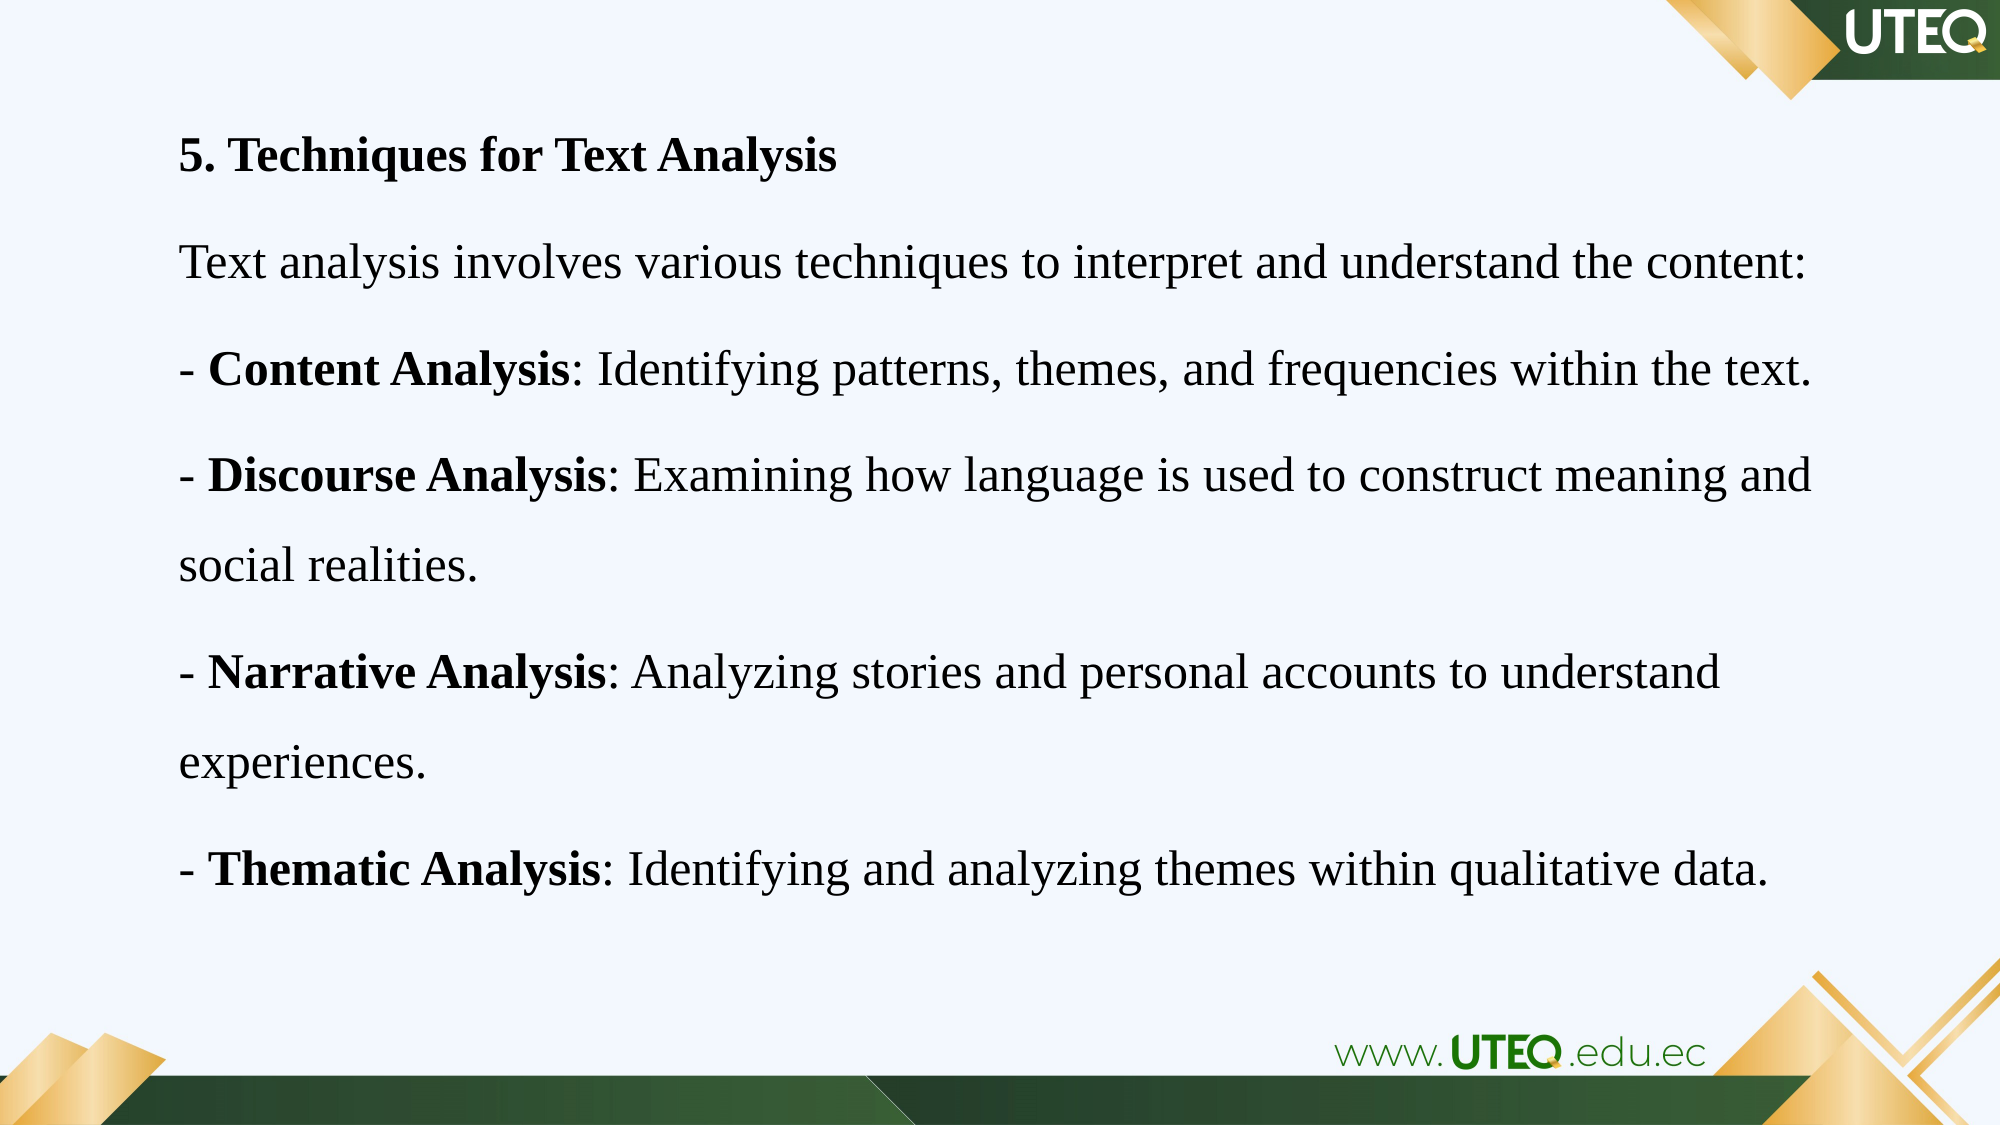

5. Techniques for Text Analysis
Text analysis involves various techniques to interpret and understand the content:
- Content Analysis: Identifying patterns, themes, and frequencies within the text.
- Discourse Analysis: Examining how language is used to construct meaning and social realities.
- Narrative Analysis: Analyzing stories and personal accounts to understand experiences.
- Thematic Analysis: Identifying and analyzing themes within qualitative data.